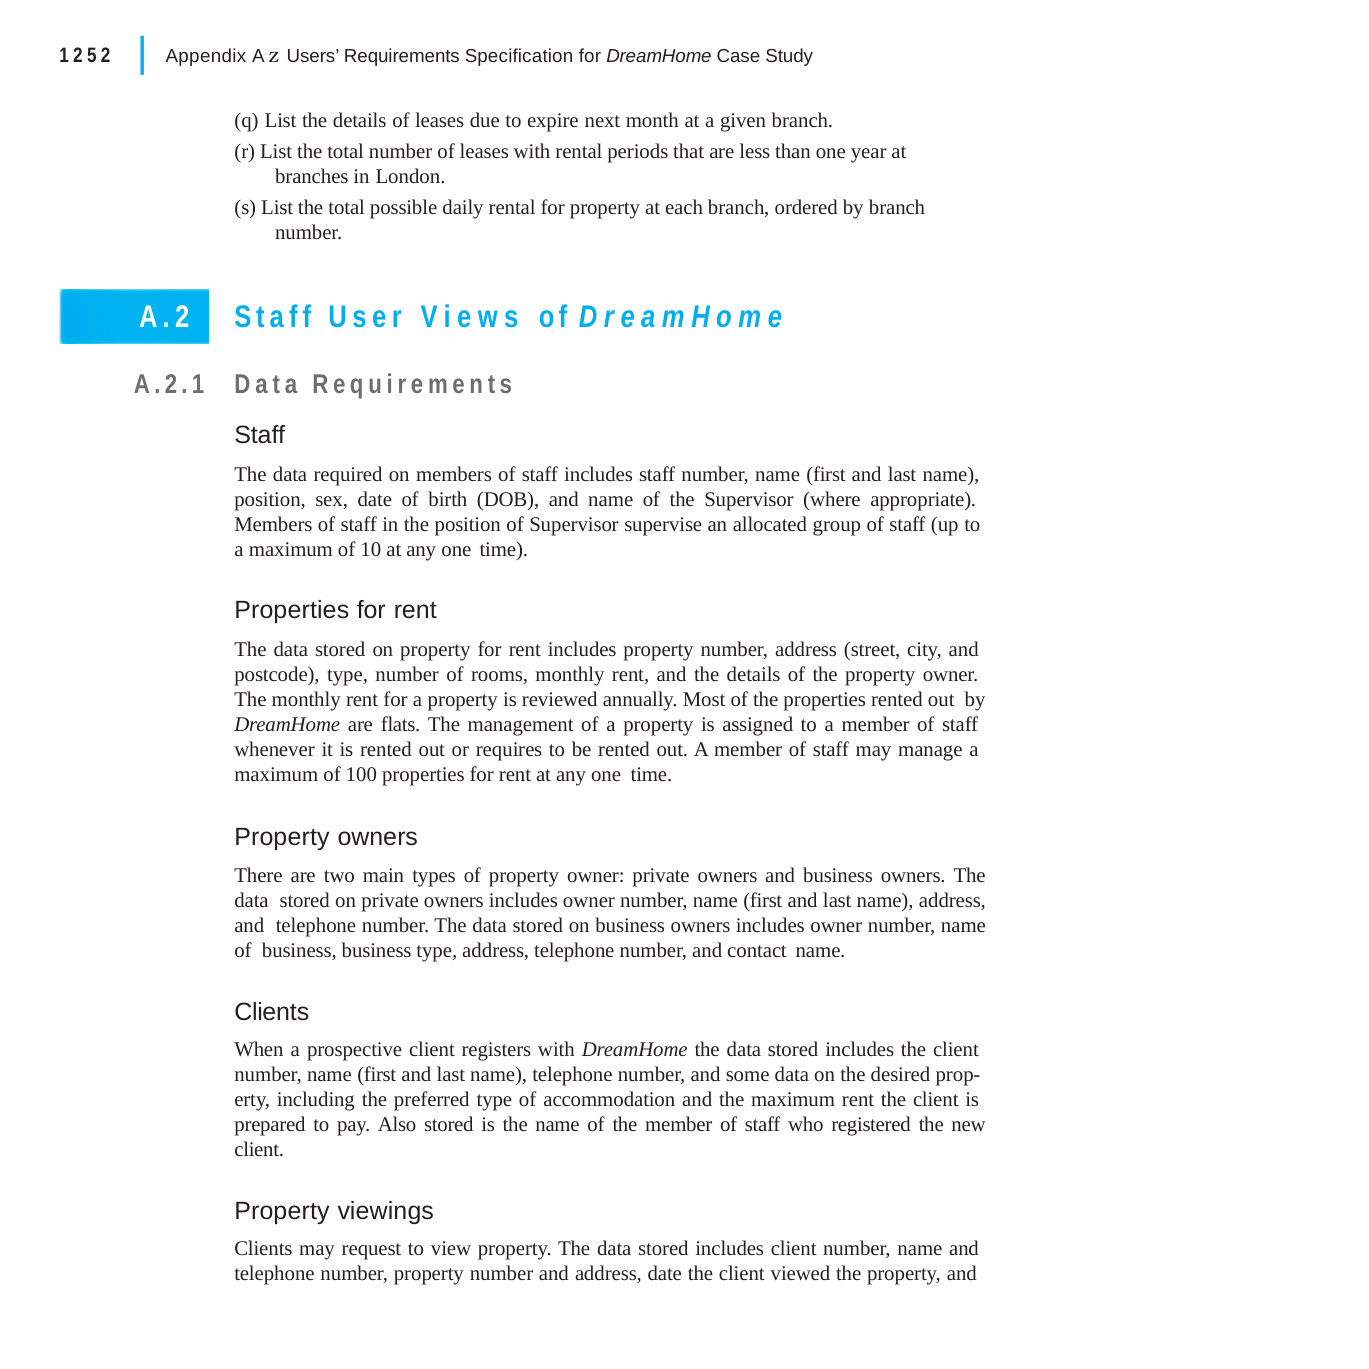

|
1252	Appendix A z Users’ Requirements Specification for DreamHome Case Study
(q) List the details of leases due to expire next month at a given branch.
(r) List the total number of leases with rental periods that are less than one year at  branches in London.
(s) List the total possible daily rental for property at each branch, ordered by branch  number.

Staff User Views of DreamHome
A.2
A.2.1
Data Requirements
Staff
The data required on members of staff includes staff number, name (first and last name),  position, sex, date of birth (DOB), and name of the Supervisor (where appropriate).  Members of staff in the position of Supervisor supervise an allocated group of staff (up to  a maximum of 10 at any one time).
Properties for rent
The data stored on property for rent includes property number, address (street, city, and  postcode), type, number of rooms, monthly rent, and the details of the property owner.  The monthly rent for a property is reviewed annually. Most of the properties rented out  by DreamHome are flats. The management of a property is assigned to a member of staff  whenever it is rented out or requires to be rented out. A member of staff may manage a  maximum of 100 properties for rent at any one time.

Property owners
There are two main types of property owner: private owners and business owners. The data  stored on private owners includes owner number, name (first and last name), address, and  telephone number. The data stored on business owners includes owner number, name of  business, business type, address, telephone number, and contact name.

Clients
When a prospective client registers with DreamHome the data stored includes the client  number, name (first and last name), telephone number, and some data on the desired prop-  erty, including the preferred type of accommodation and the maximum rent the client is  prepared to pay. Also stored is the name of the member of staff who registered the new client.

Property viewings
Clients may request to view property. The data stored includes client number, name and  telephone number, property number and address, date the client viewed the property, and